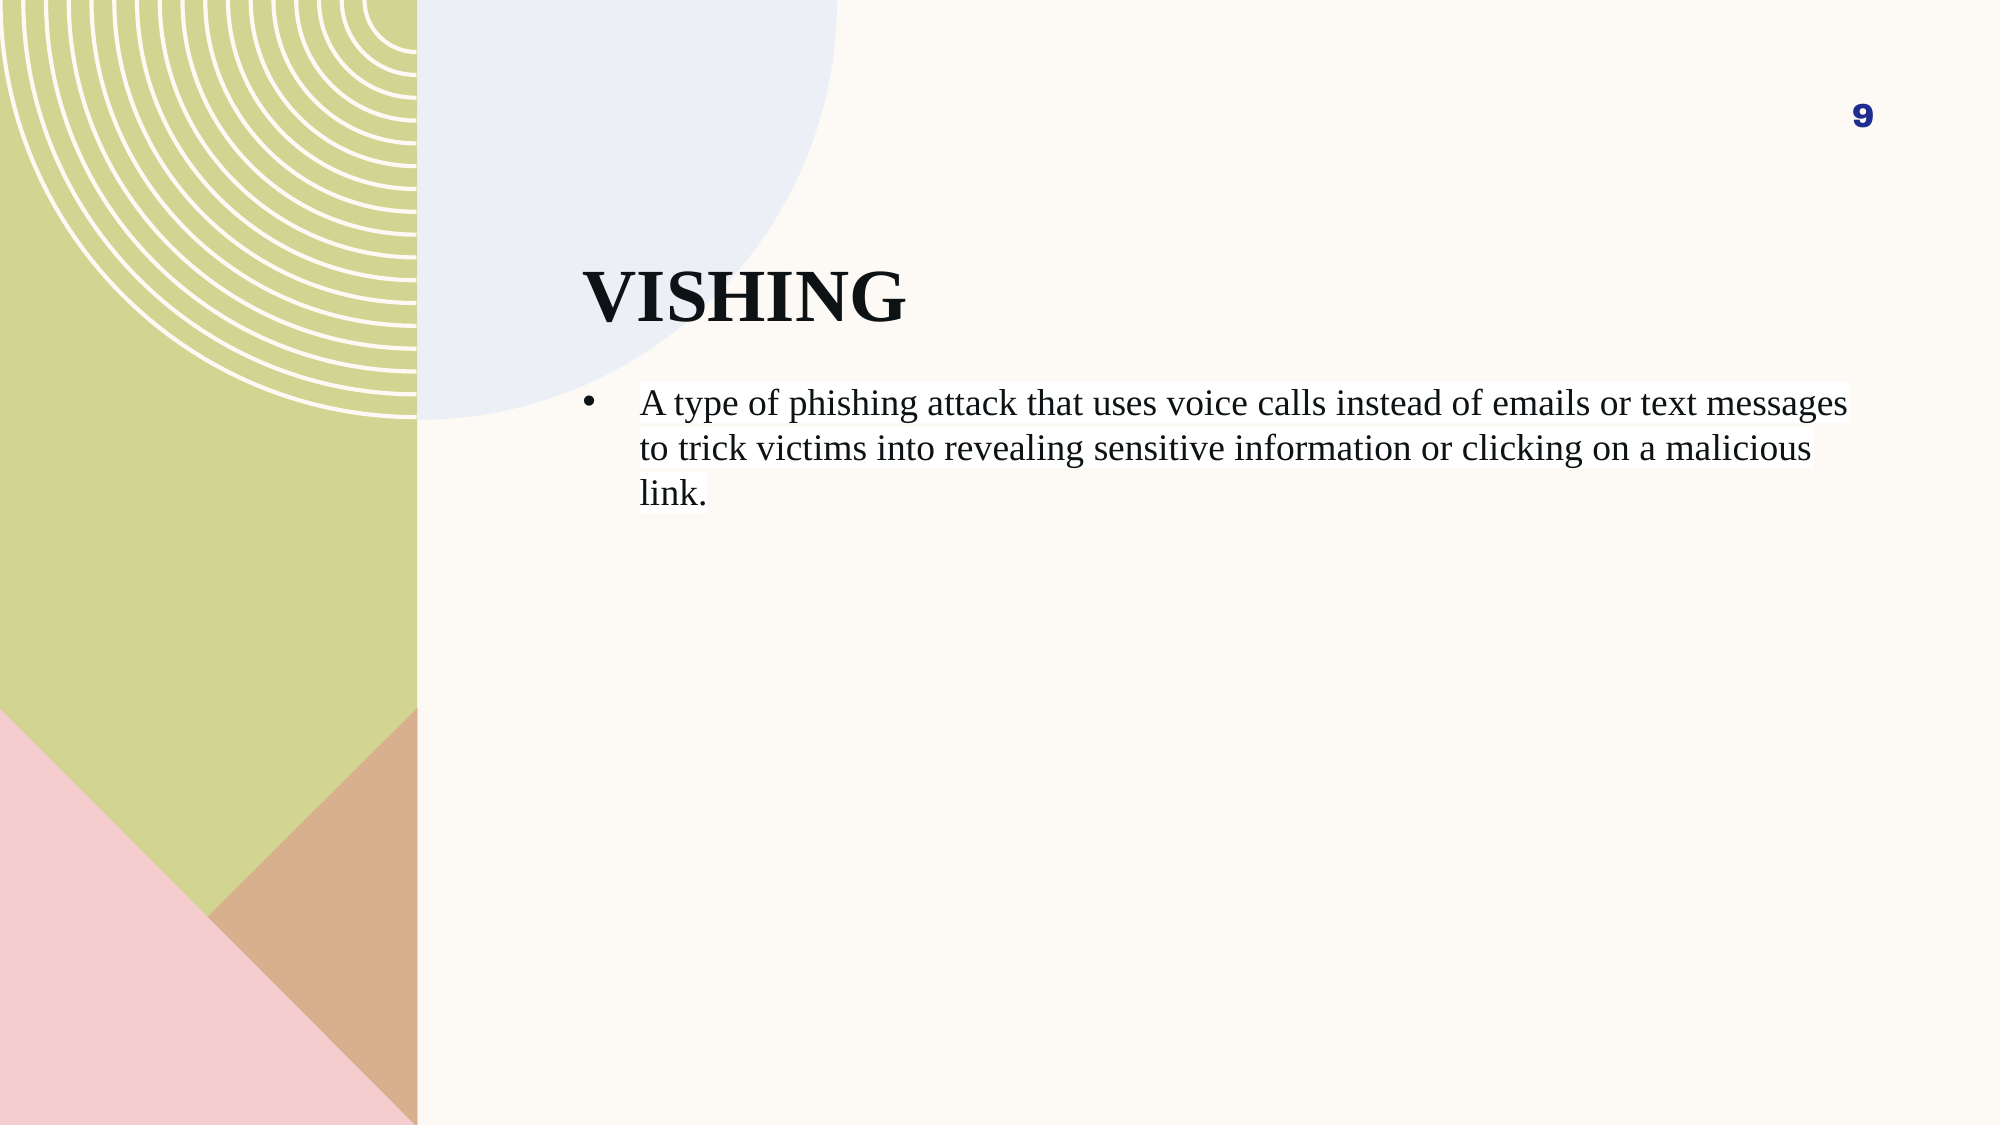

9
# VISHING
A type of phishing attack that uses voice calls instead of emails or text messages to trick victims into revealing sensitive information or clicking on a malicious link.